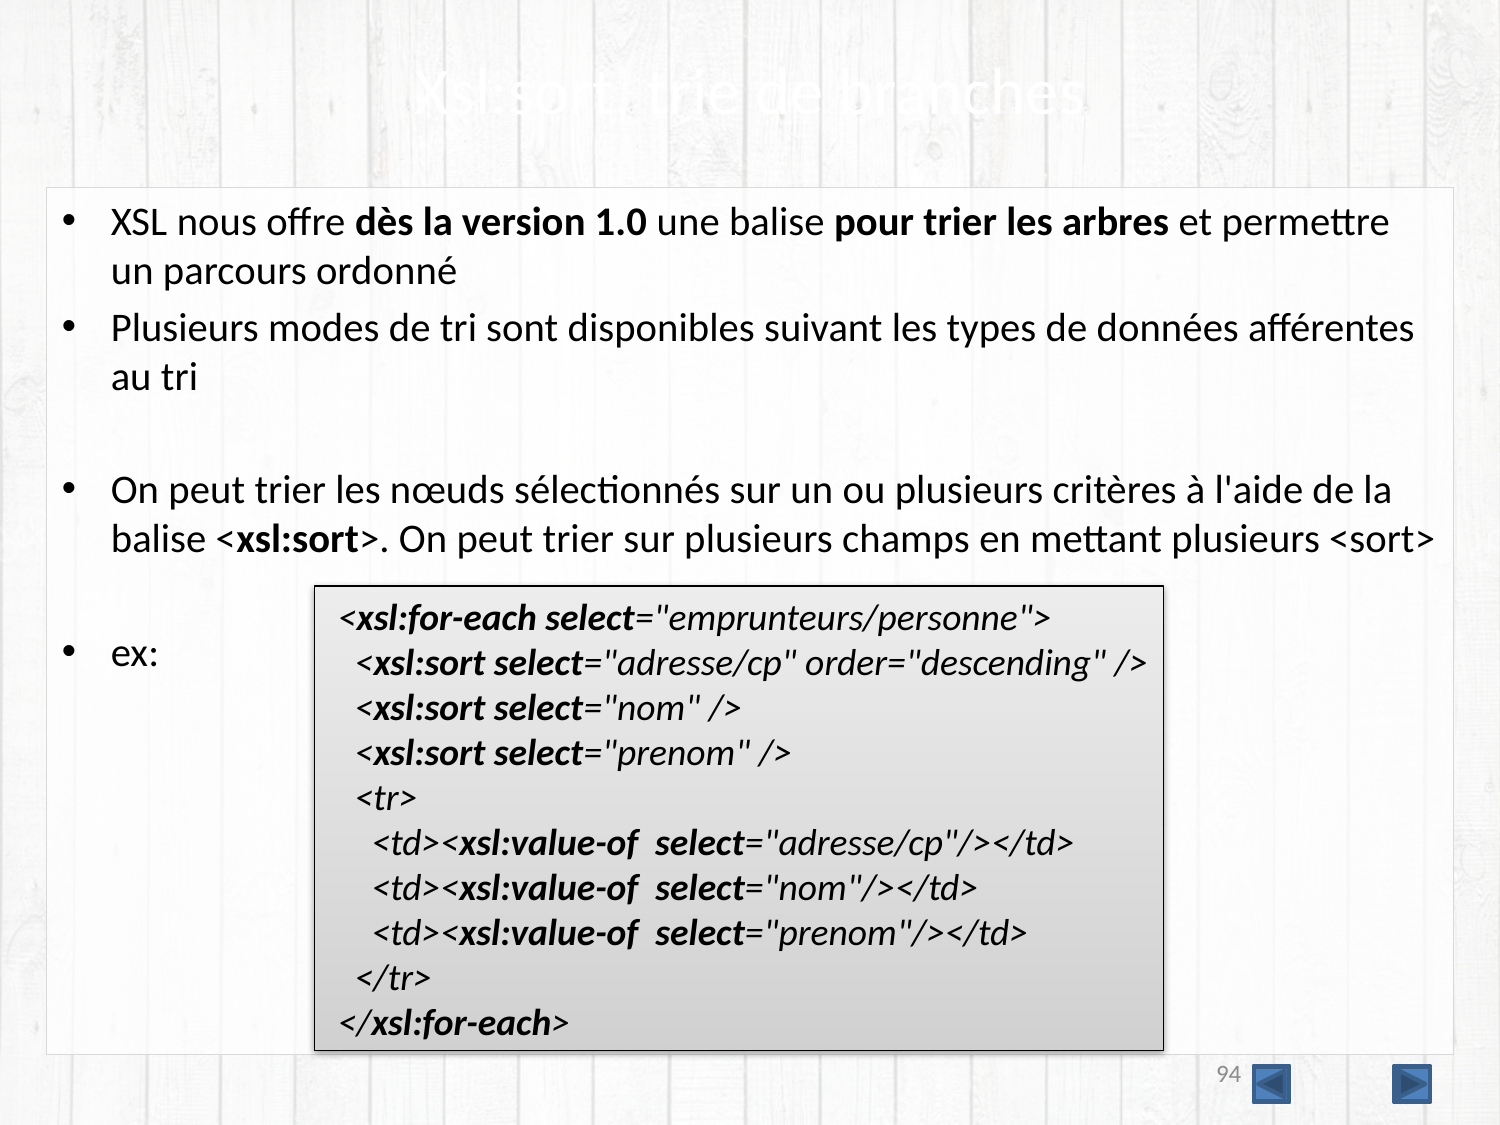

# Xsl:sort, trie de branches
XSL nous offre dès la version 1.0 une balise pour trier les arbres et permettre un parcours ordonné
Plusieurs modes de tri sont disponibles suivant les types de données afférentes au tri

On peut trier les nœuds sélectionnés sur un ou plusieurs critères à l'aide de la balise <xsl:sort>. On peut trier sur plusieurs champs en mettant plusieurs <sort>

ex:

 <xsl:for-each select="emprunteurs/personne">
   <xsl:sort select="adresse/cp" order="descending" />
   <xsl:sort select="nom" />
   <xsl:sort select="prenom" />
   <tr>
     <td><xsl:value-of  select="adresse/cp"/></td>
     <td><xsl:value-of  select="nom"/></td>
     <td><xsl:value-of  select="prenom"/></td>
   </tr>
 </xsl:for-each>
94